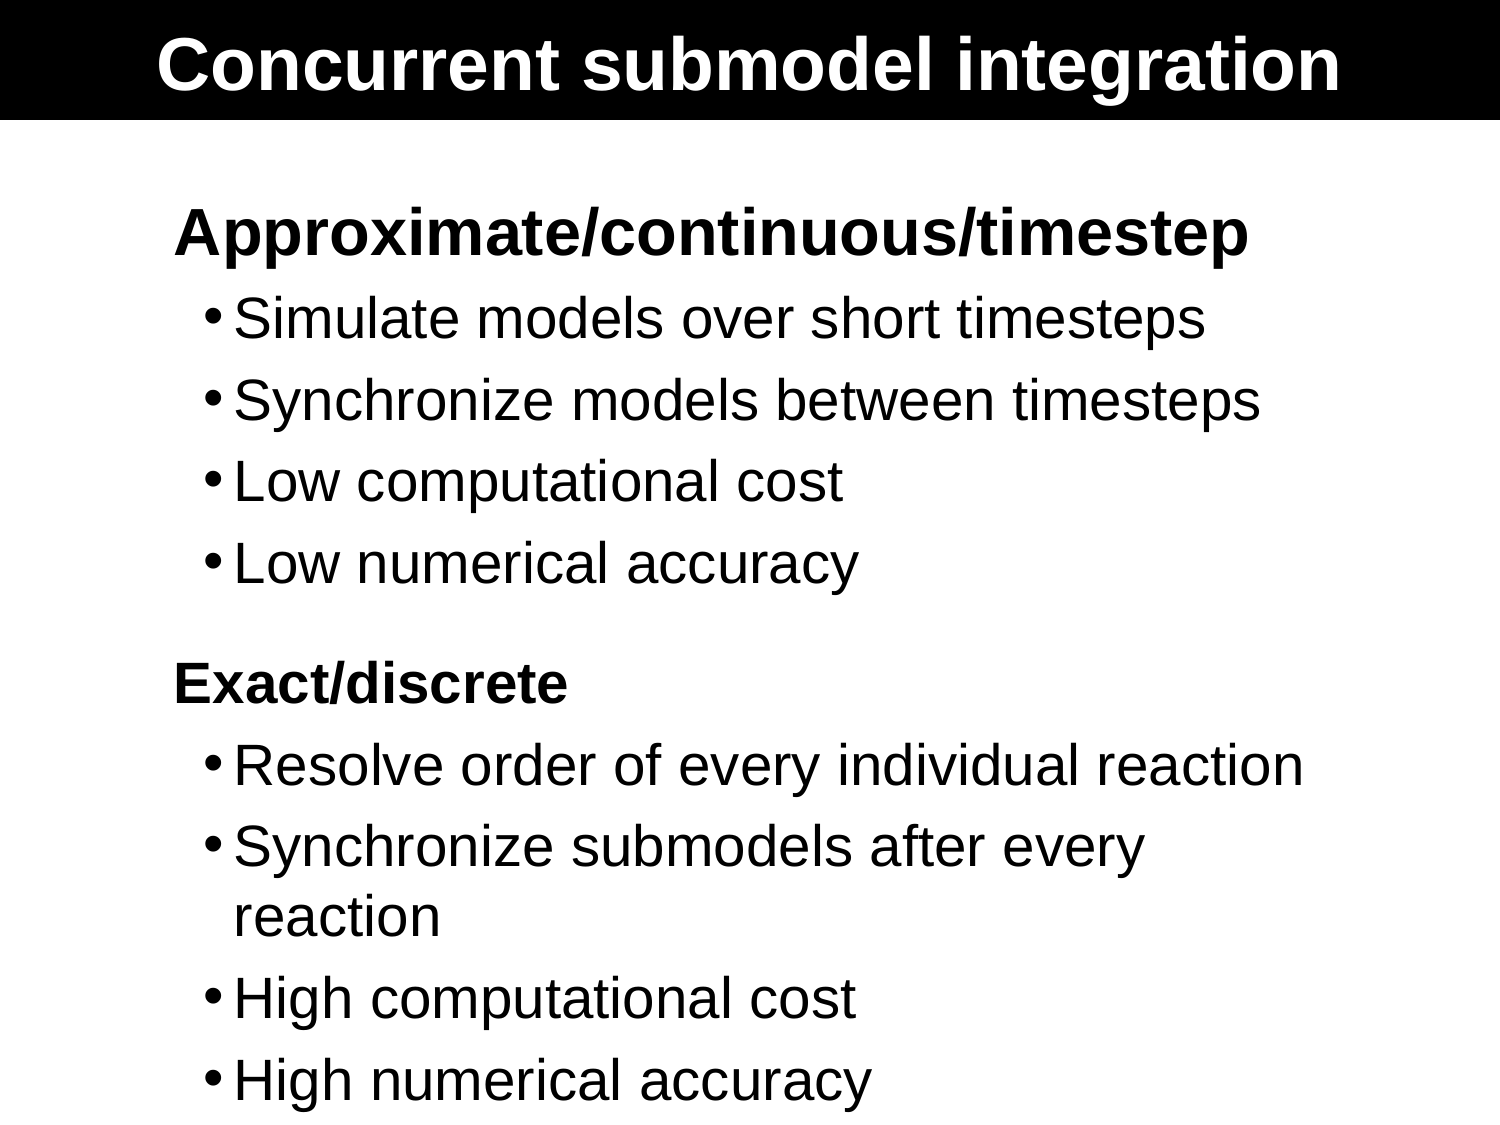

# Concurrent submodel integration
Approximate/continuous/timestep
Simulate models over short timesteps
Synchronize models between timesteps
Low computational cost
Low numerical accuracy
Exact/discrete
Resolve order of every individual reaction
Synchronize submodels after every reaction
High computational cost
High numerical accuracy